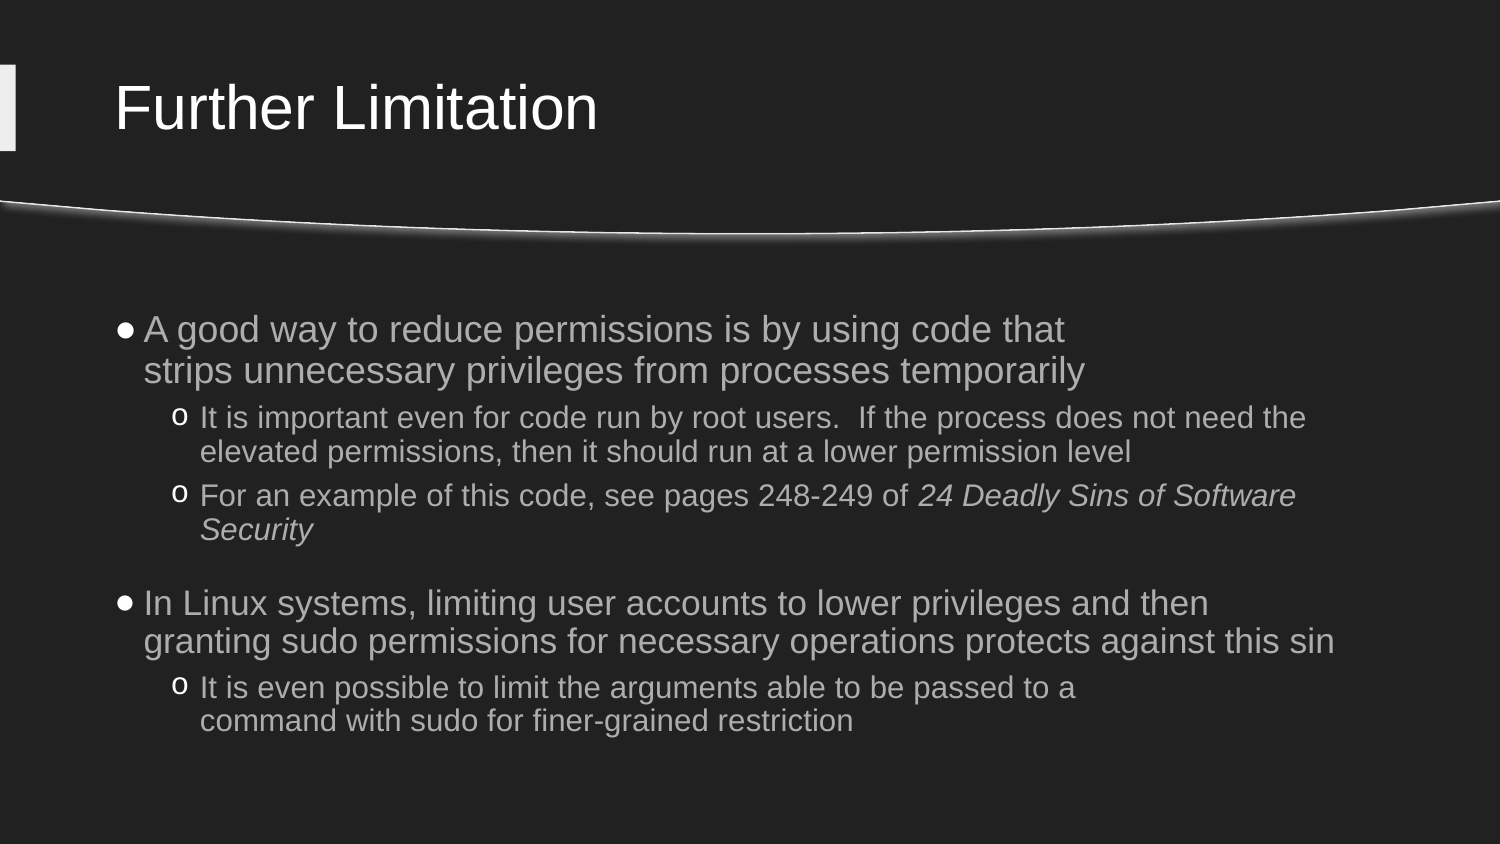

# Further Limitation

A good way to reduce permissions is by using code that strips unnecessary privileges from processes temporarily
It is important even for code run by root users.  If the process does not need the elevated permissions, then it should run at a lower permission level
For an example of this code, see pages 248-249 of 24 Deadly Sins of Software Security
In Linux systems, limiting user accounts to lower privileges and then granting sudo permissions for necessary operations protects against this sin
It is even possible to limit the arguments able to be passed to a command with sudo for finer-grained restriction